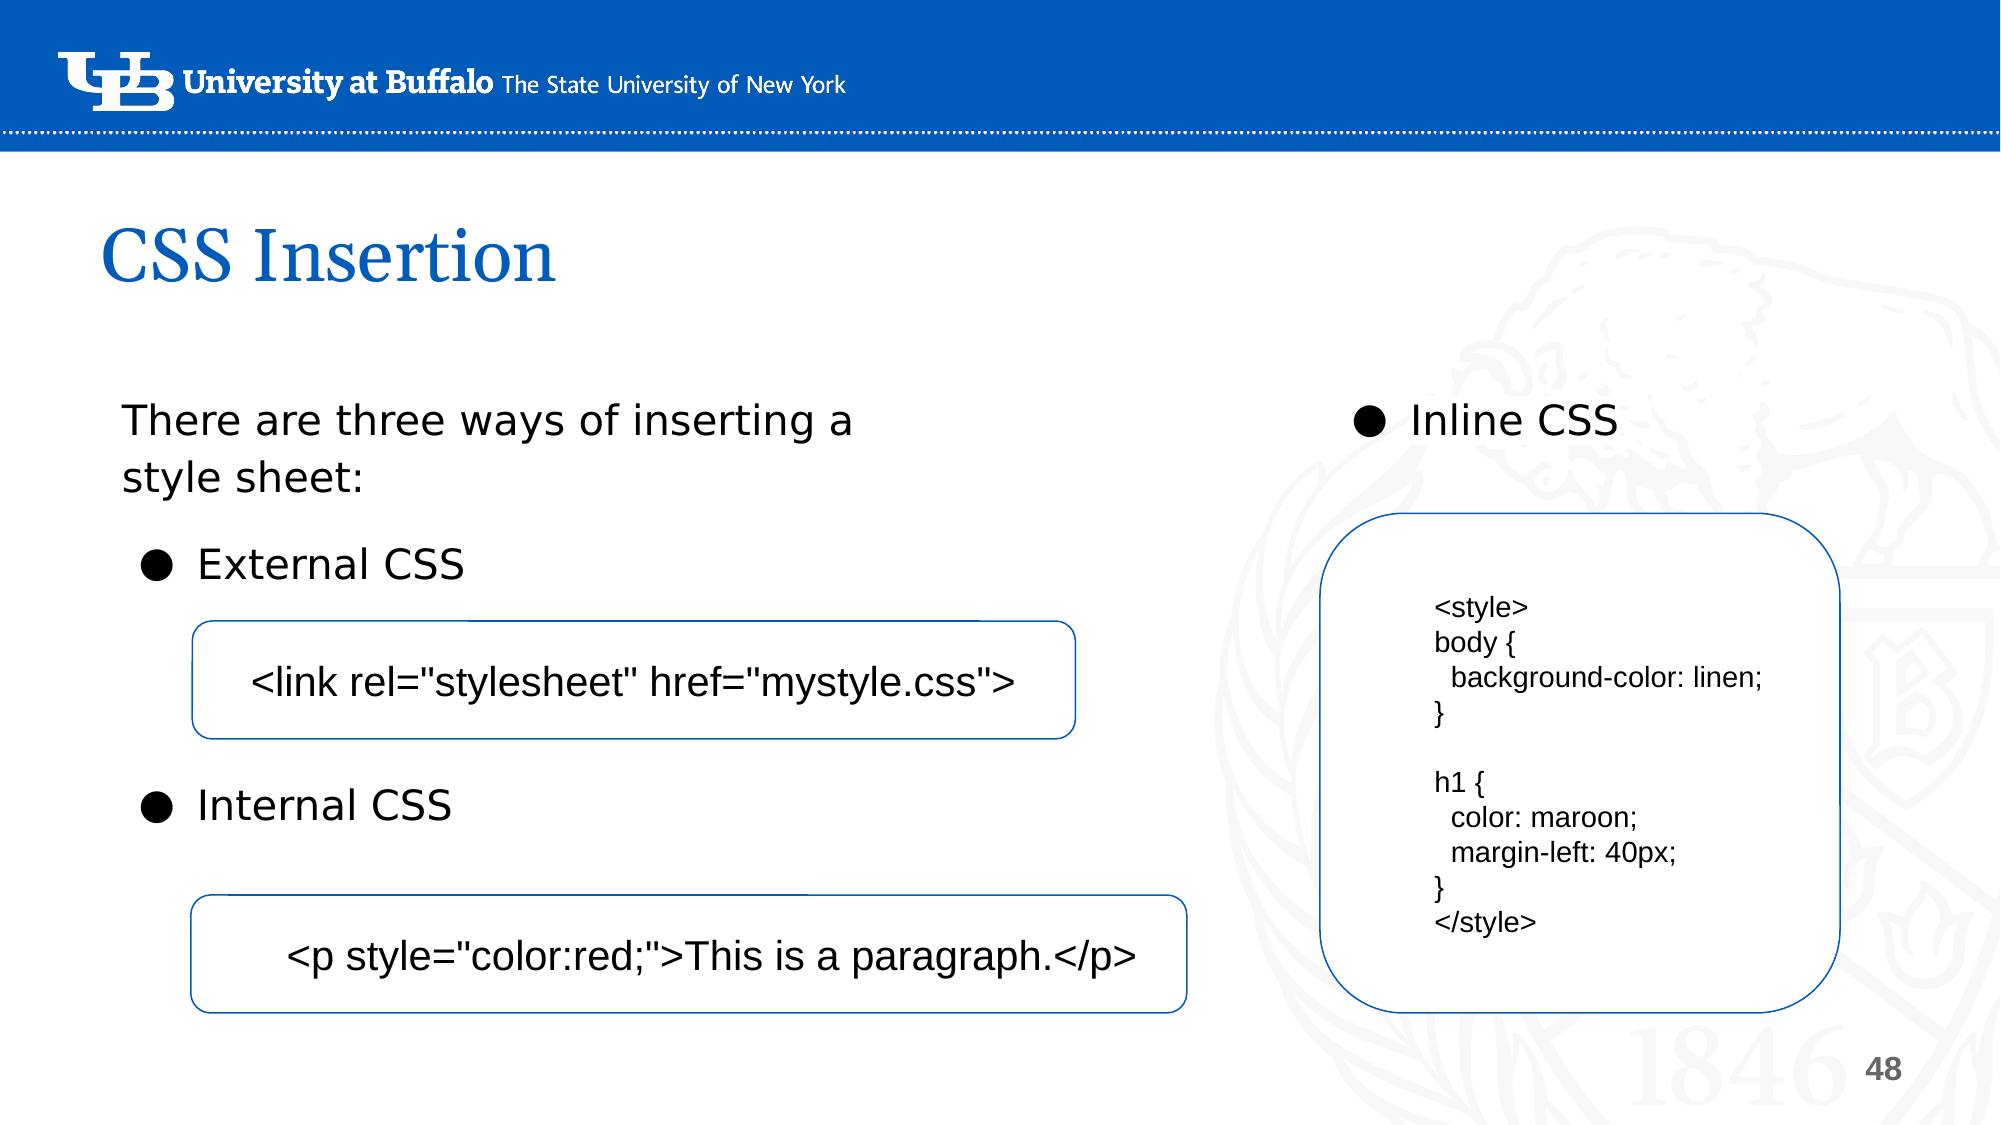

# CSS Insertion
There are three ways of inserting a style sheet:
External CSS

Internal CSS

Inline CSS
<style>
body {
  background-color: linen;
}

h1 {
  color: maroon;
  margin-left: 40px;
}
</style>
<link rel="stylesheet" href="mystyle.css">
<p style="color:red;">This is a paragraph.</p>
48